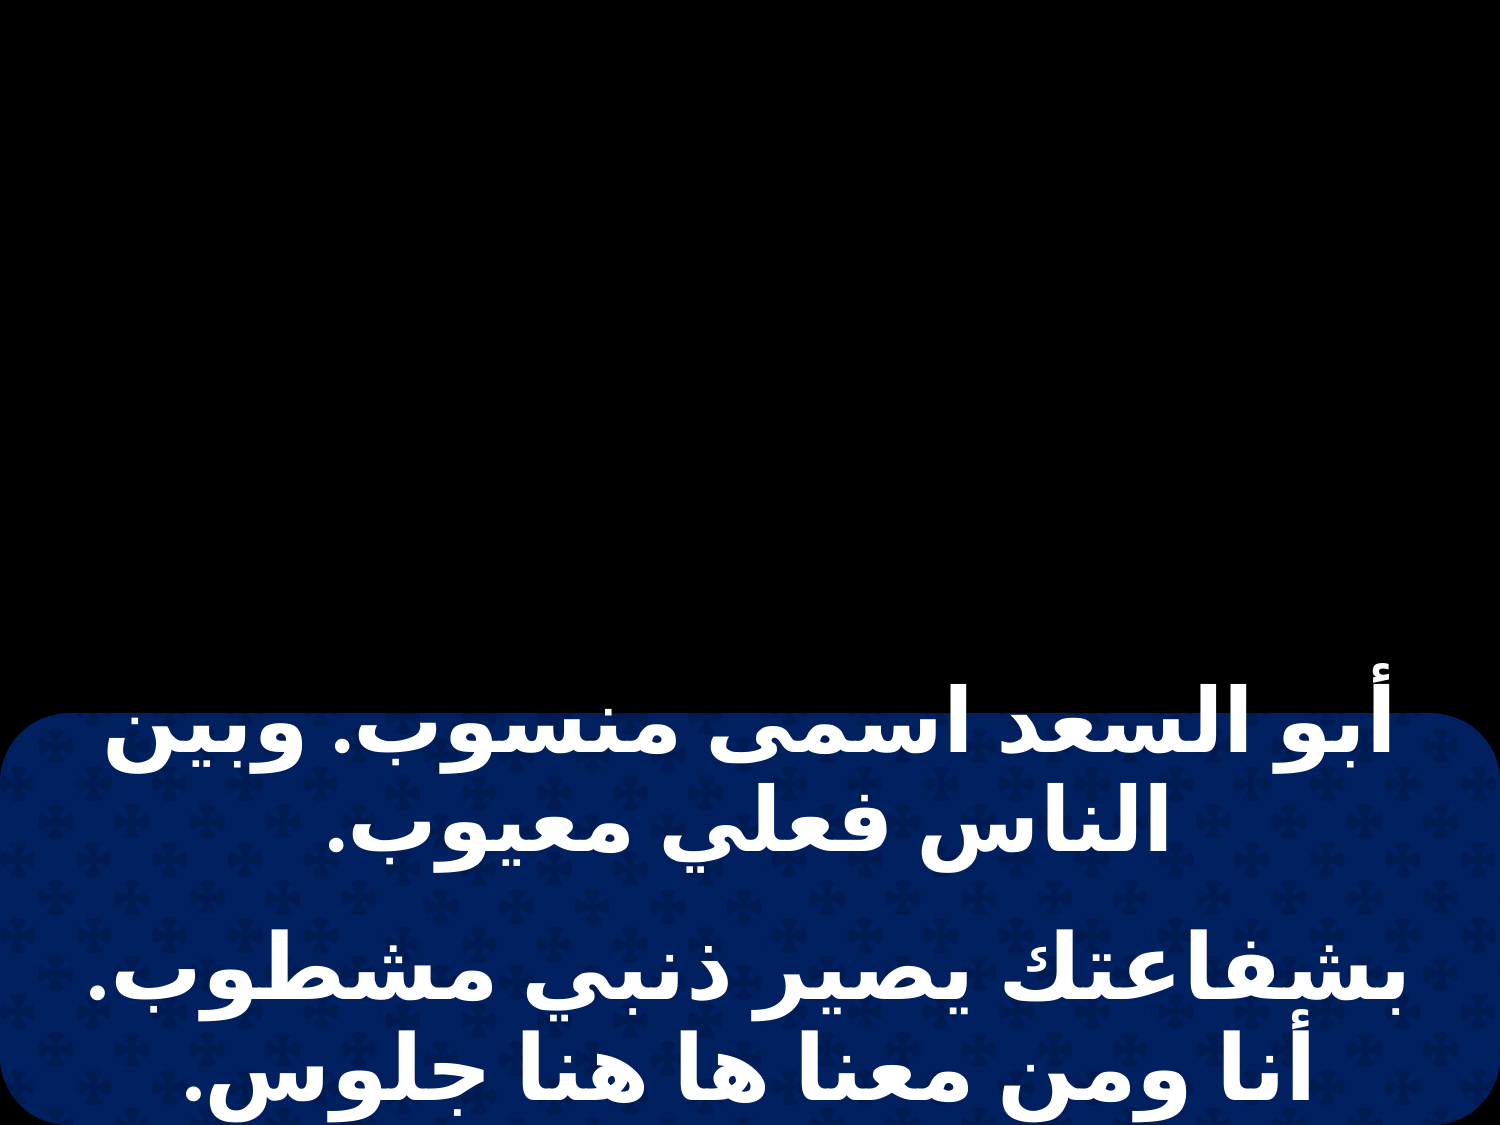

| أبو السعد اسمى منسوب. وبين الناس فعلي معيوب. |
| --- |
|  |
| بشفاعتك يصير ذنبي مشطوب. أنا ومن معنا ها هنا جلوس. |